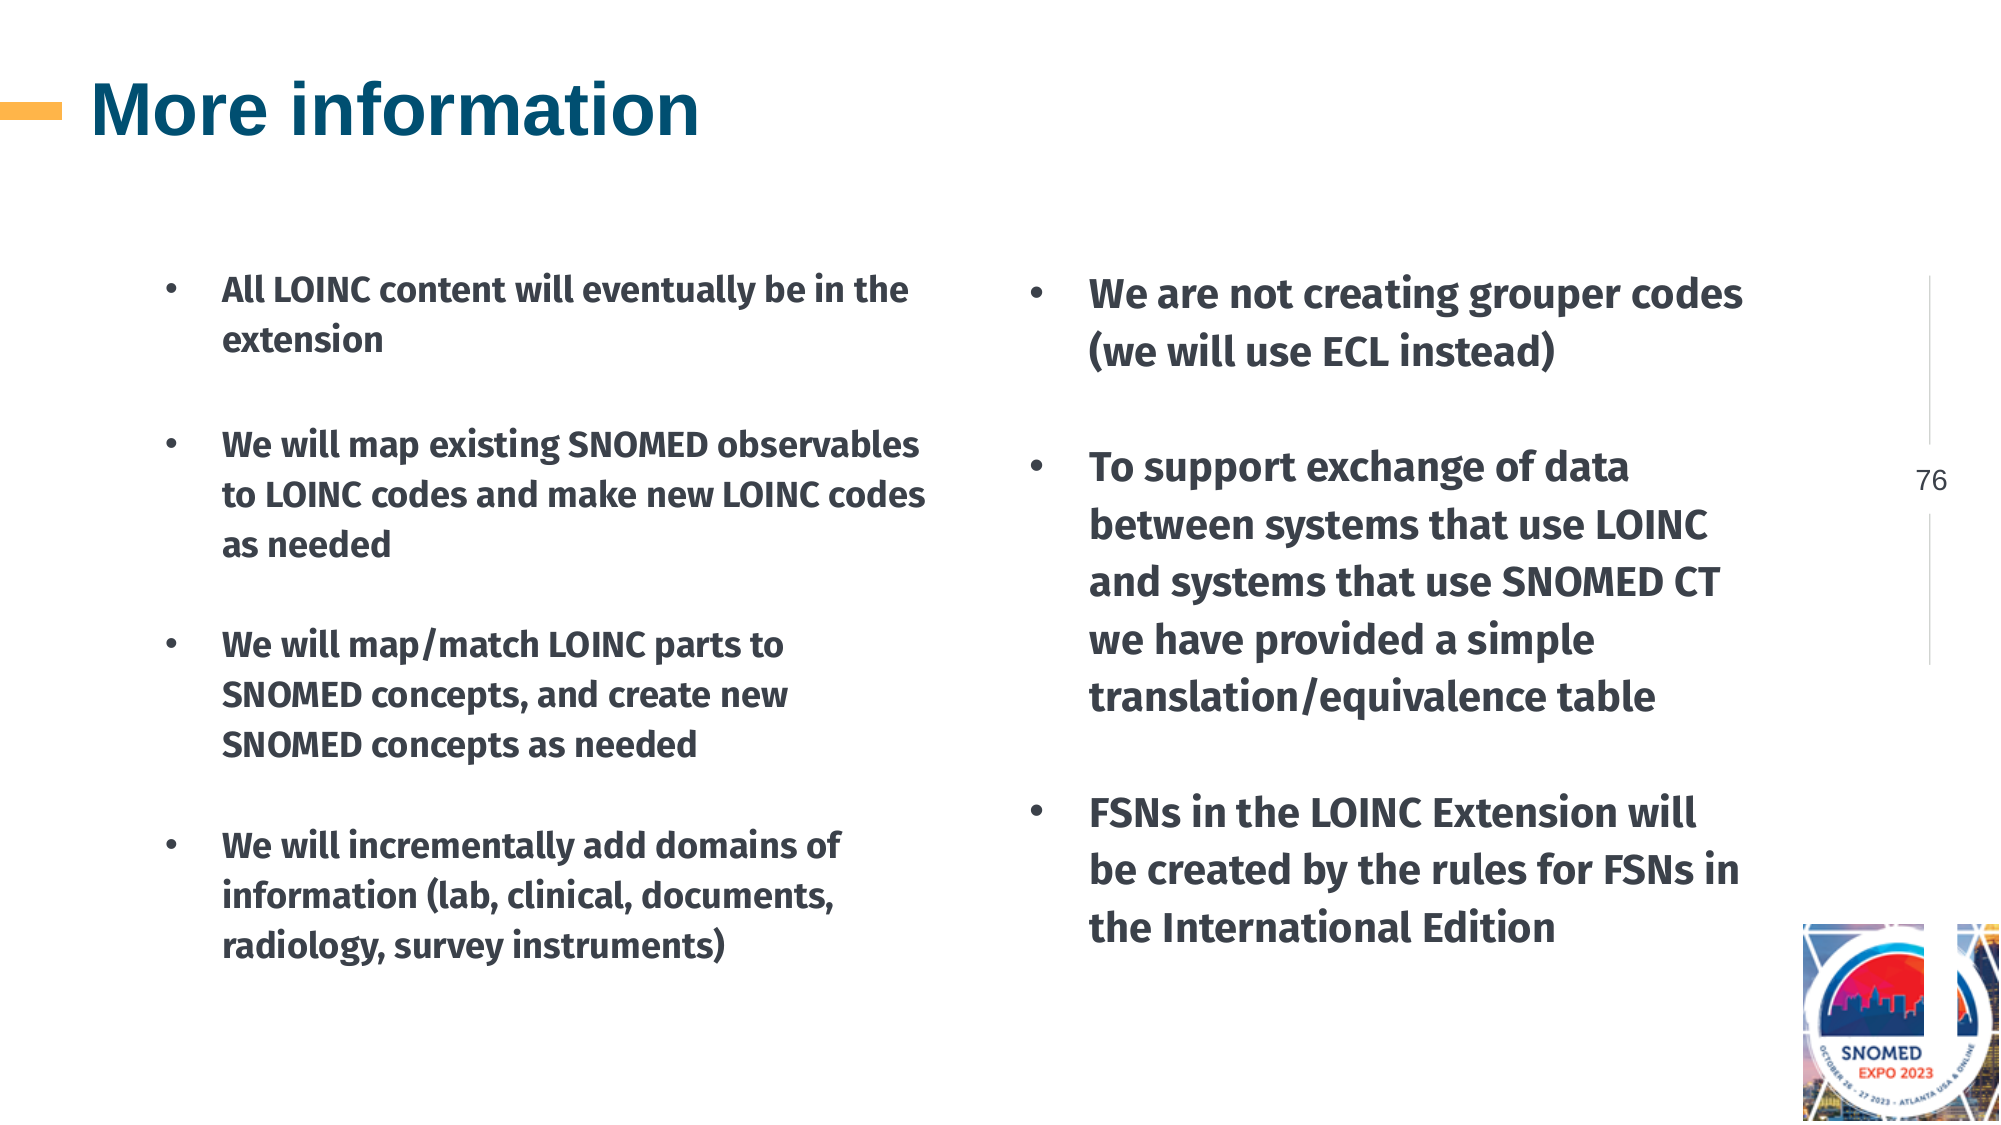

# More information
All LOINC content will eventually be in the extension

We will map existing SNOMED observables to LOINC codes and make new LOINC codes as needed

We will map/match LOINC parts to SNOMED concepts, and create new SNOMED concepts as needed

We will incrementally add domains of information (lab, clinical, documents, radiology, survey instruments)

We are not creating grouper codes (we will use ECL instead)

To support exchange of data between systems that use LOINC and systems that use SNOMED CT we have provided a simple translation/equivalence table

FSNs in the LOINC Extension will be created by the rules for FSNs in the International Edition